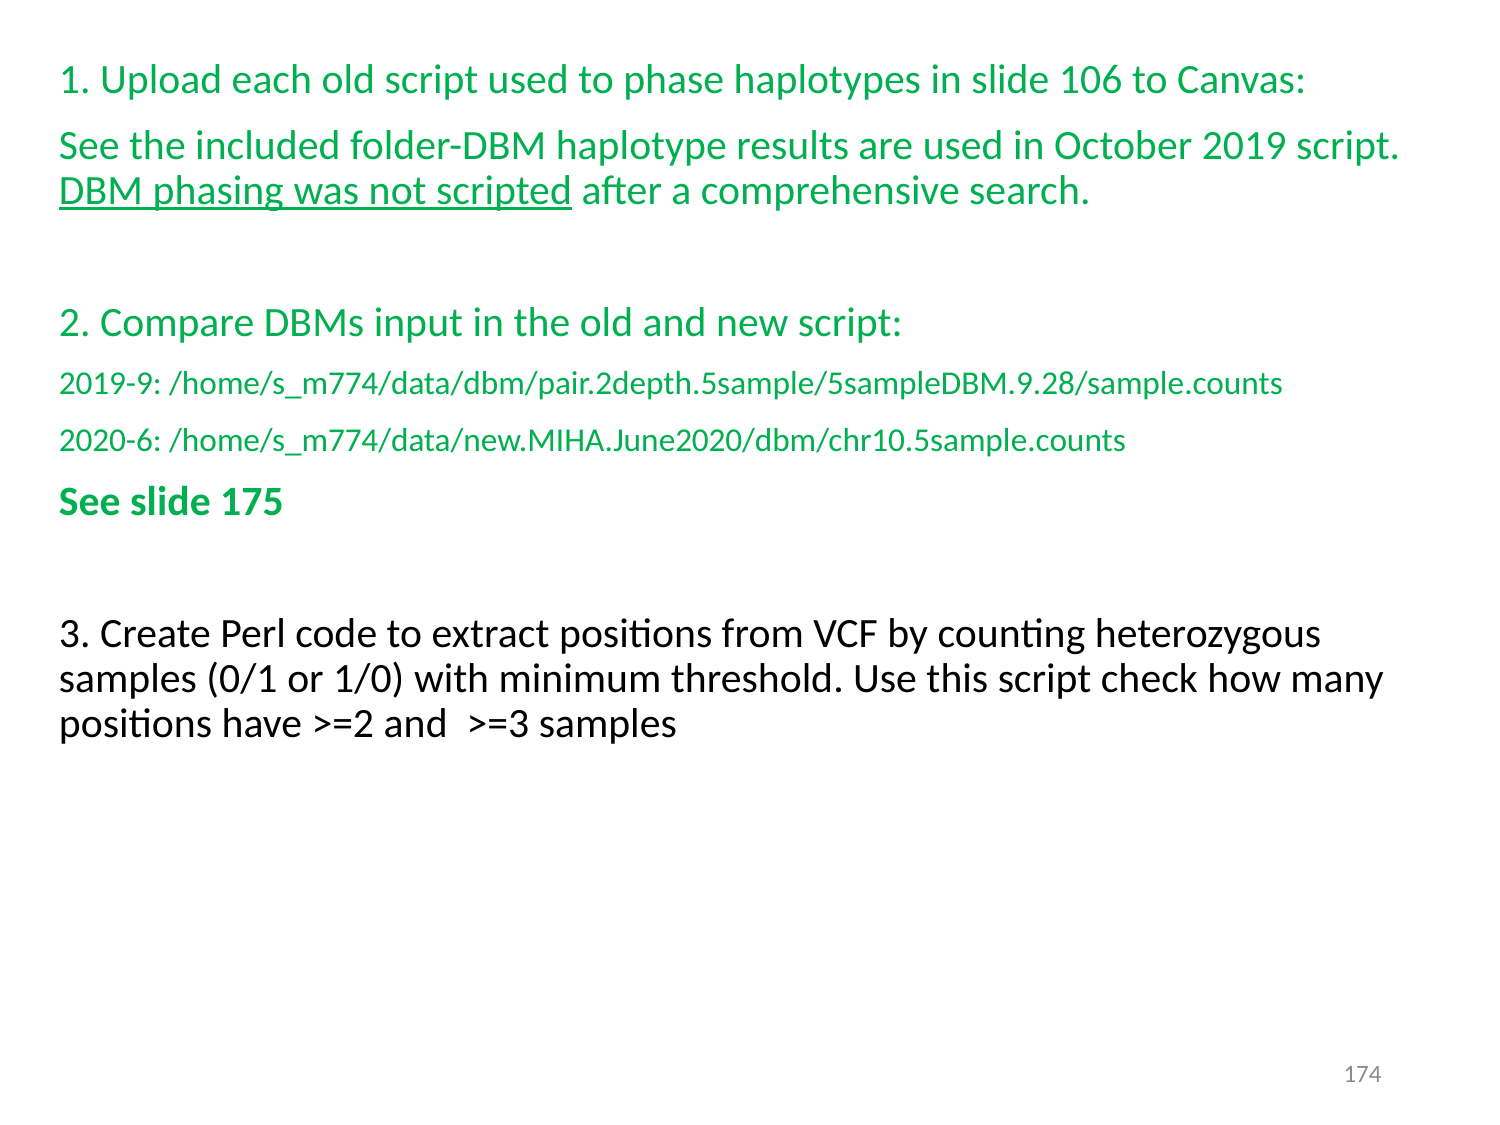

1. Upload each old script used to phase haplotypes in slide 106 to Canvas:
See the included folder-DBM haplotype results are used in October 2019 script. DBM phasing was not scripted after a comprehensive search.

2. Compare DBMs input in the old and new script:
2019-9: /home/s_m774/data/dbm/pair.2depth.5sample/5sampleDBM.9.28/sample.counts
2020-6: /home/s_m774/data/new.MIHA.June2020/dbm/chr10.5sample.counts
See slide 175

3. Create Perl code to extract positions from VCF by counting heterozygous  samples (0/1 or 1/0) with minimum threshold. Use this script check how many positions have >=2 and  >=3 samples

174